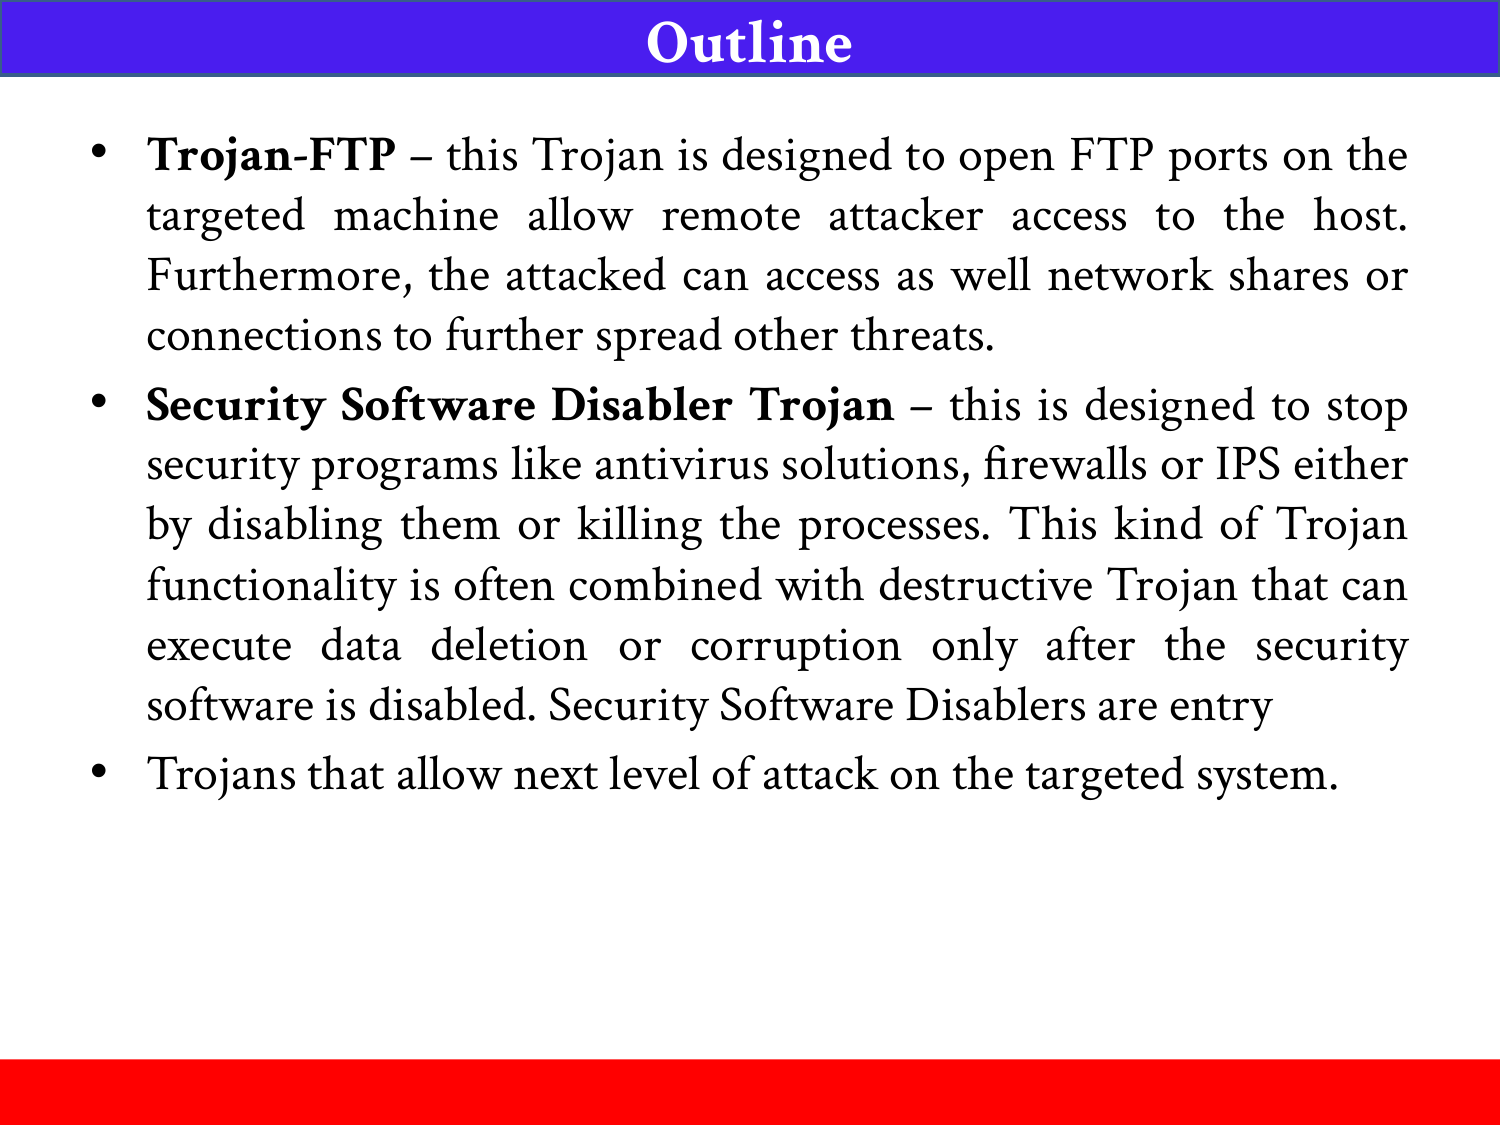

Outline
Trojan-FTP – this Trojan is designed to open FTP ports on the targeted machine allow remote attacker access to the host. Furthermore, the attacked can access as well network shares or connections to further spread other threats.
Security Software Disabler Trojan – this is designed to stop security programs like antivirus solutions, firewalls or IPS either by disabling them or killing the processes. This kind of Trojan functionality is often combined with destructive Trojan that can execute data deletion or corruption only after the security software is disabled. Security Software Disablers are entry
Trojans that allow next level of attack on the targeted system.